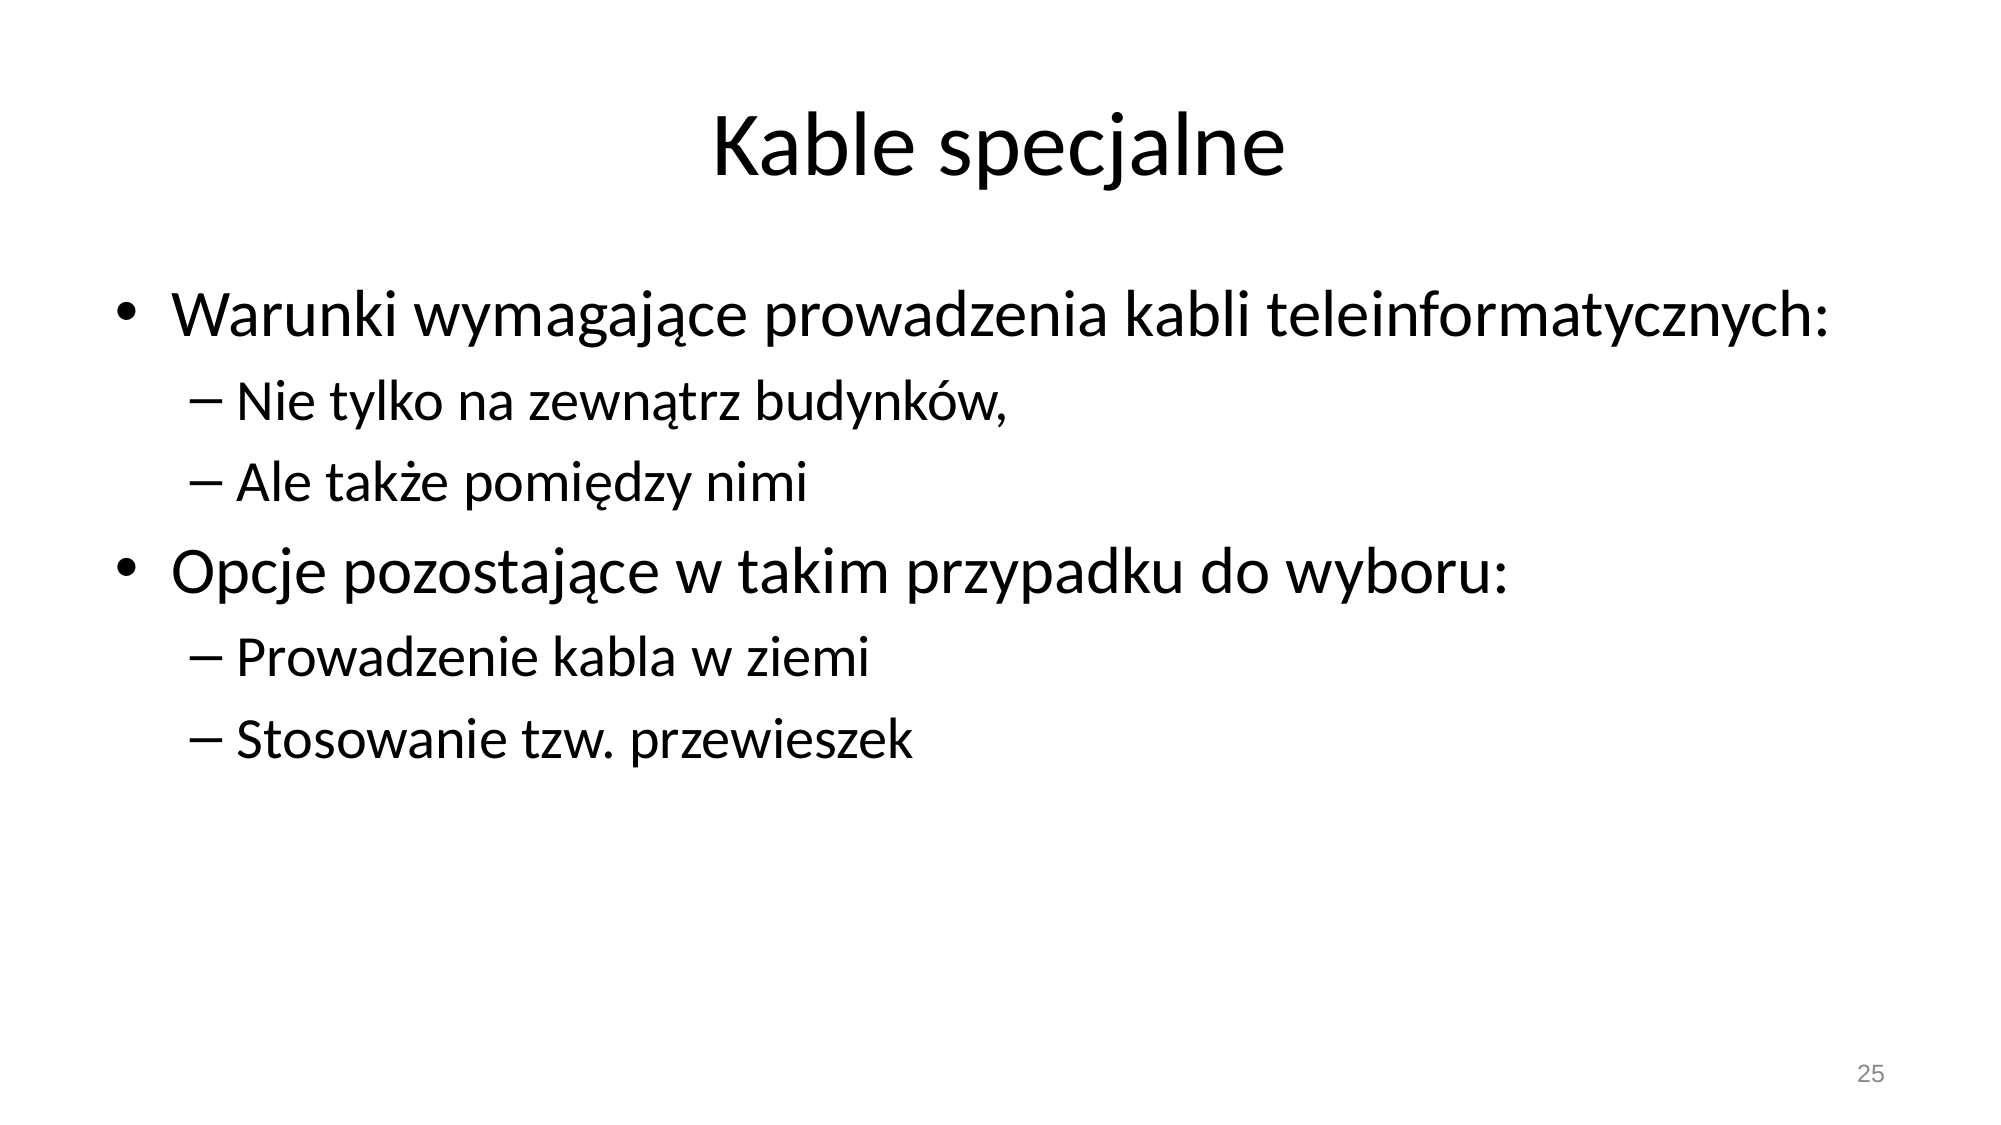

# Kable specjalne
Warunki wymagające prowadzenia kabli teleinformatycznych:
Nie tylko na zewnątrz budynków,
Ale także pomiędzy nimi
Opcje pozostające w takim przypadku do wyboru:
Prowadzenie kabla w ziemi
Stosowanie tzw. przewieszek
25